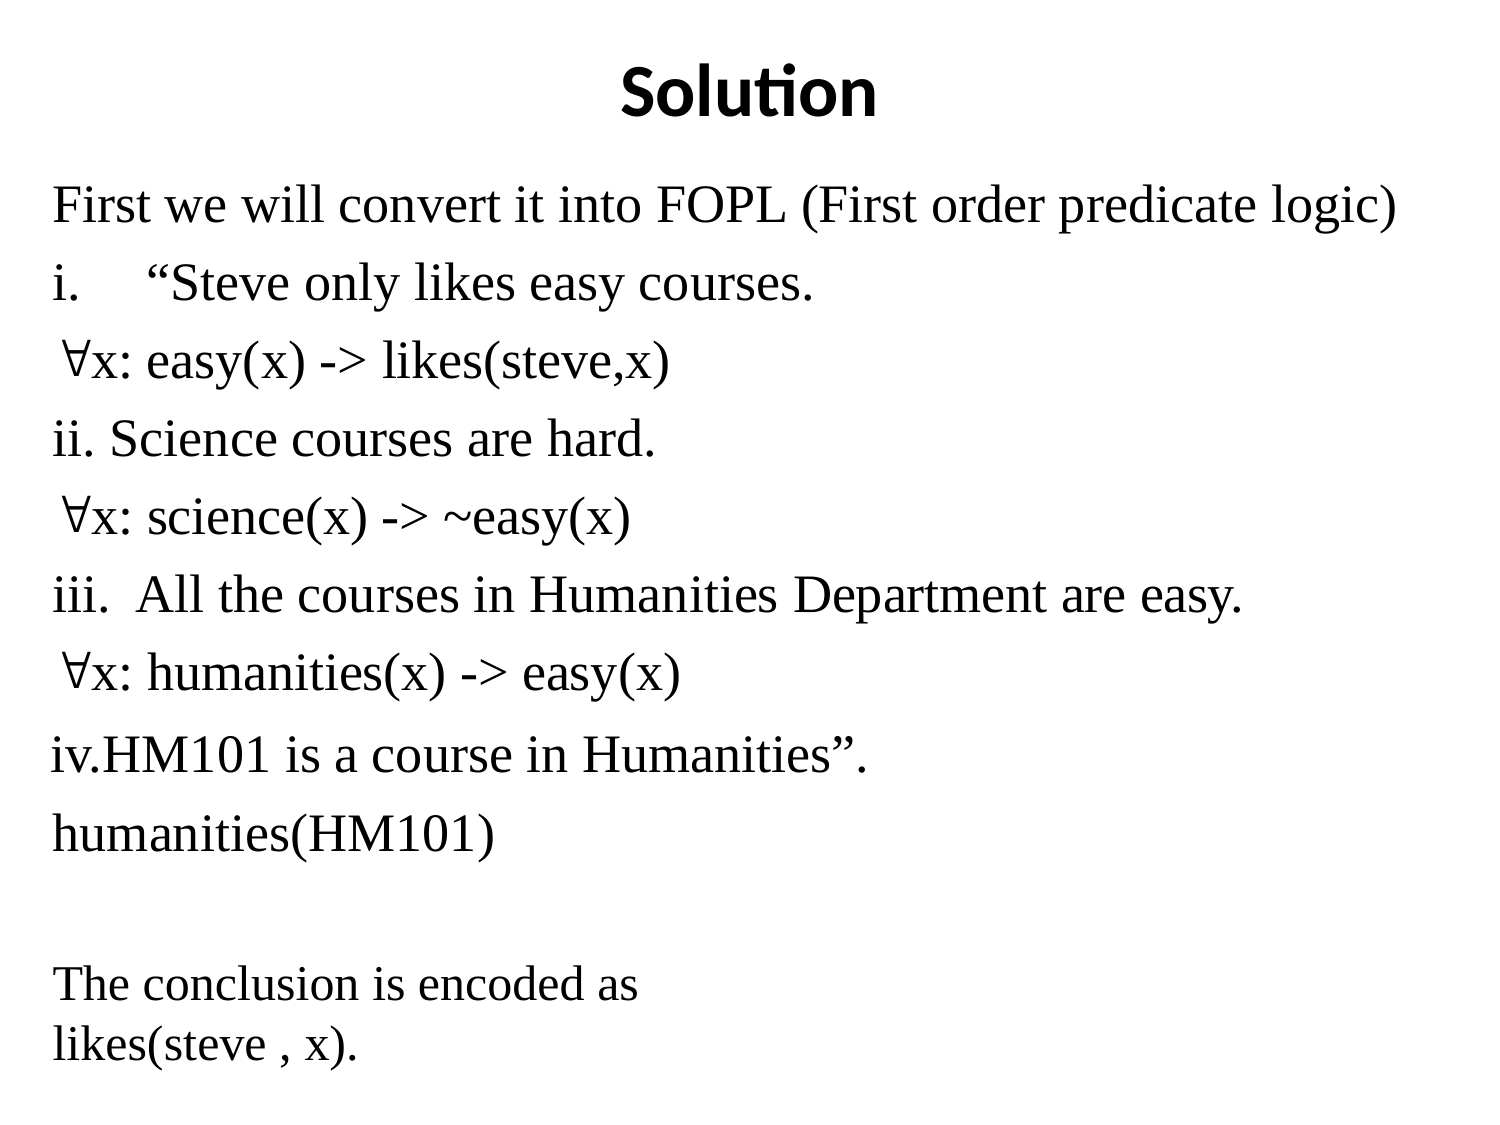

# Solution
First we will convert it into FOPL (First order predicate logic)
“Steve only likes easy courses.
∀x: easy(x) -> likes(steve,x)
Science courses are hard.
∀x: science(x) -> ~easy(x)
All the courses in Humanities Department are easy.
∀x: humanities(x) -> easy(x)
HM101 is a course in Humanities”.  humanities(HM101)

The conclusion is encoded as likes(steve , x).